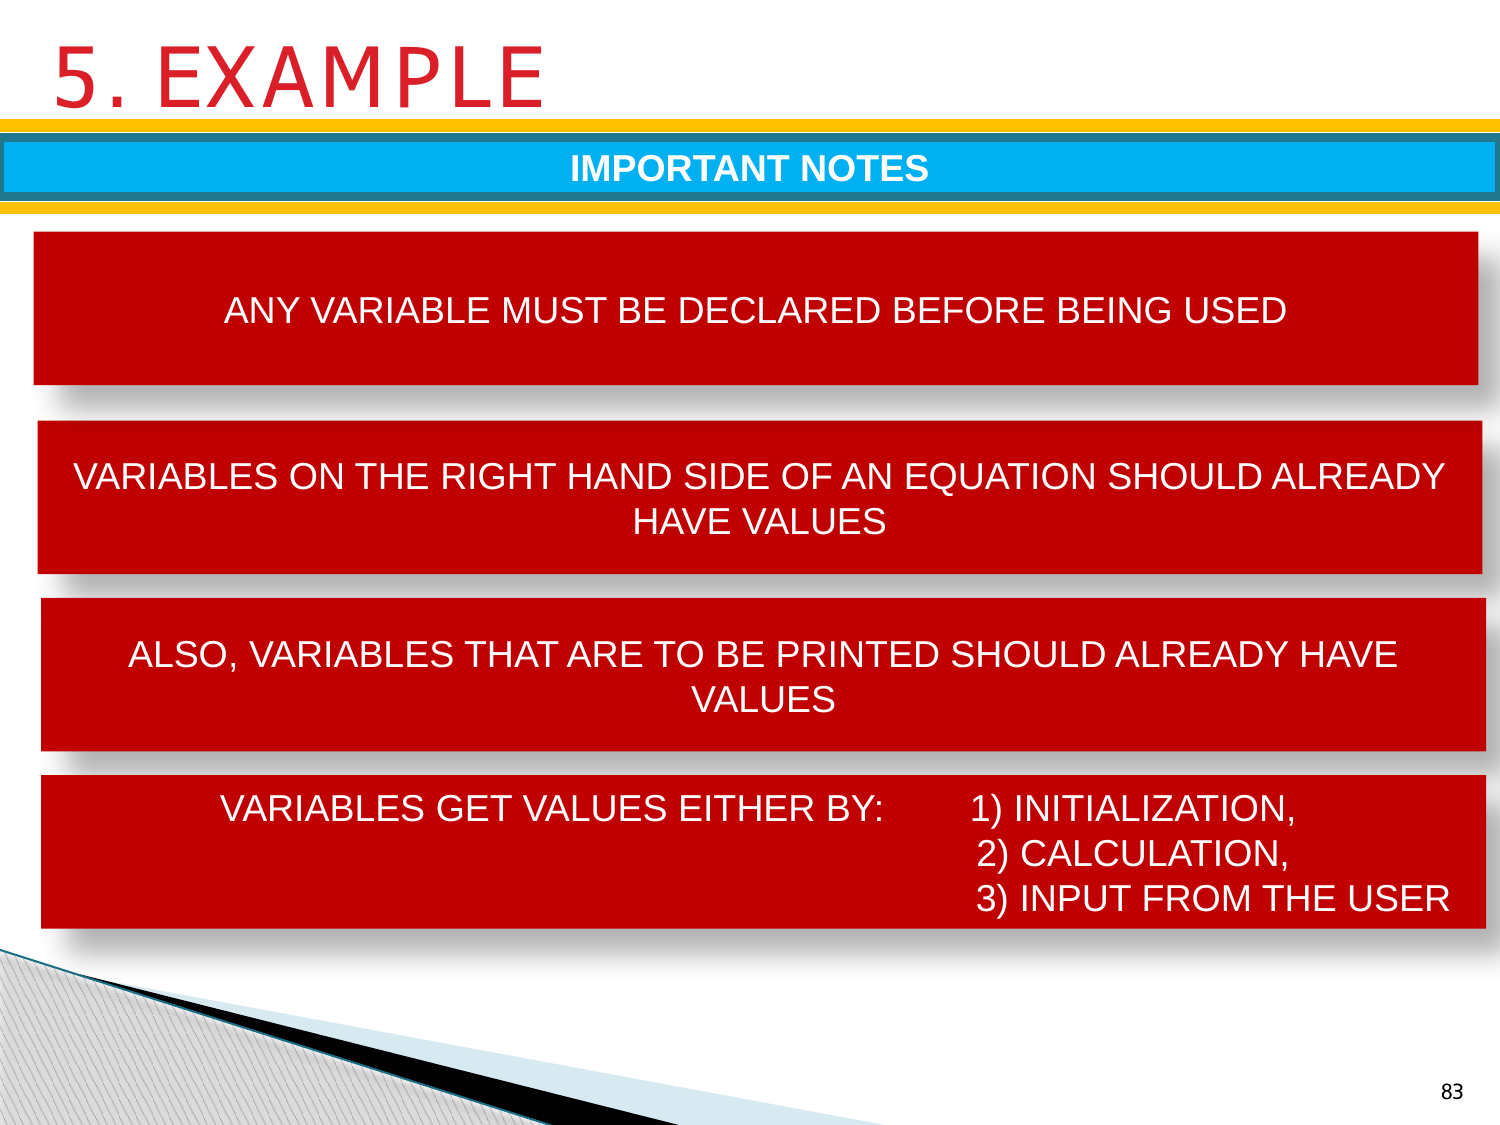

# 5. EXAMPLE
IMPORTANT NOTES
ANY VARIABLE MUST BE DECLARED BEFORE BEING USED
VARIABLES ON THE RIGHT HAND SIDE OF AN EQUATION SHOULD ALREADY HAVE VALUES
ALSO, VARIABLES THAT ARE TO BE PRINTED SHOULD ALREADY HAVE VALUES
VARIABLES GET VALUES EITHER BY: 	1) INITIALIZATION,
					2) CALCULATION,
						3) INPUT FROM THE USER
83